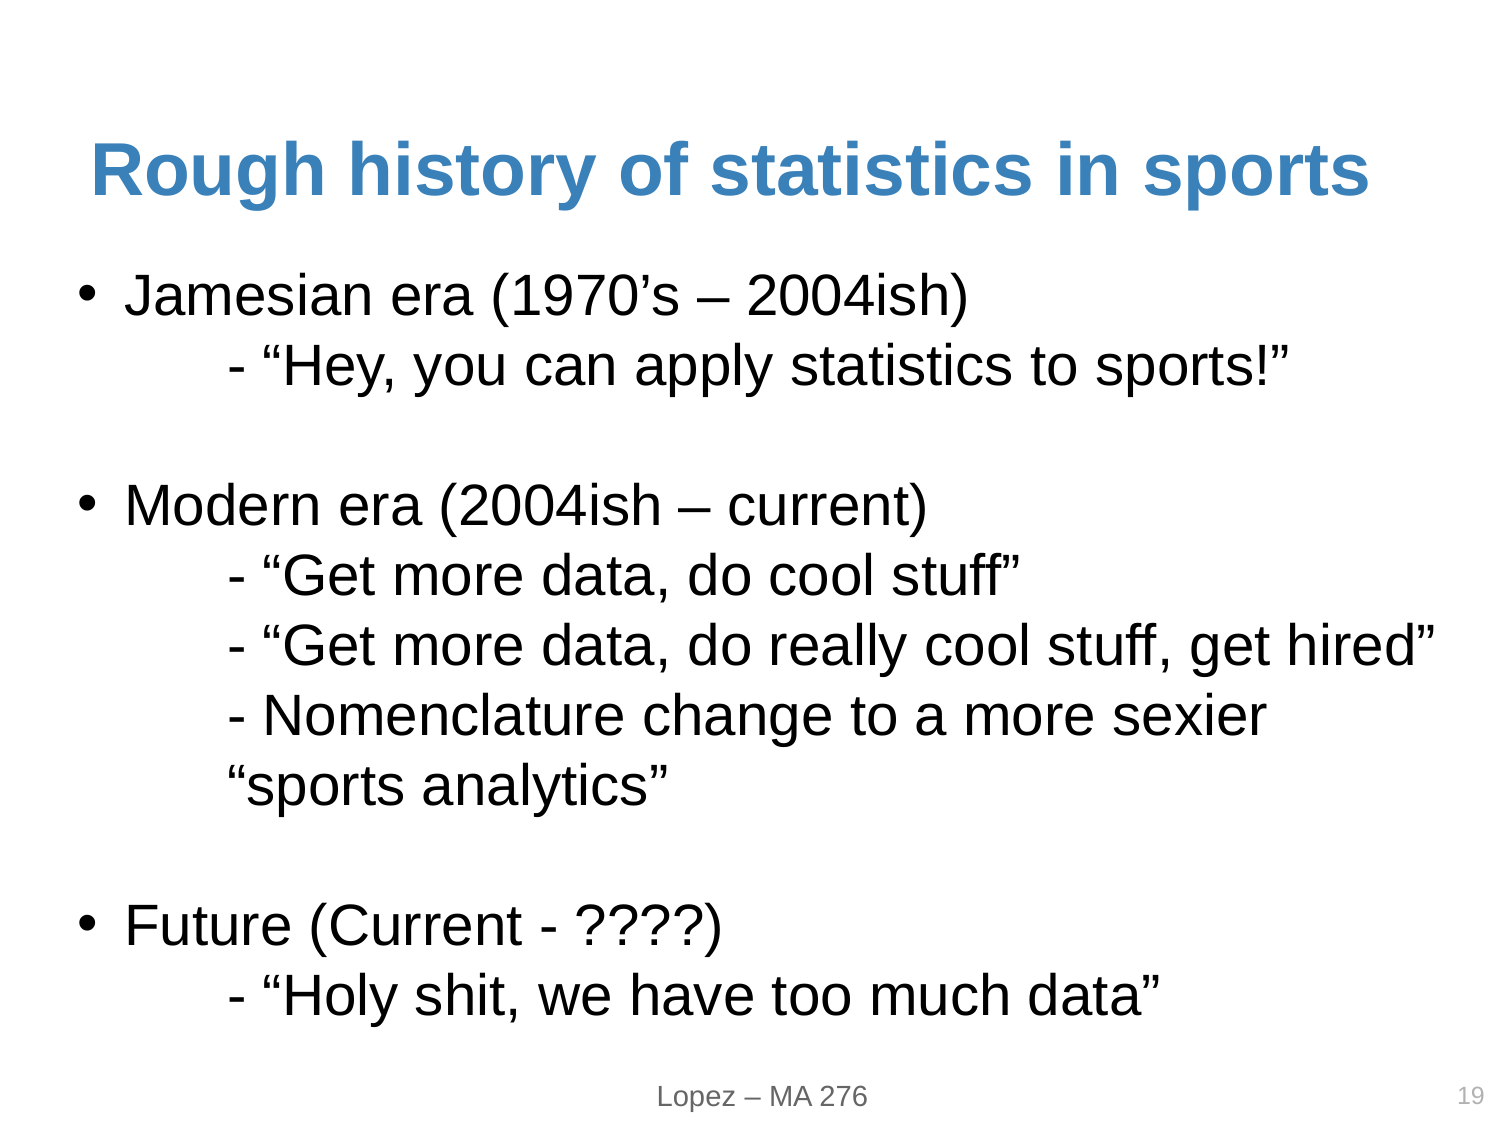

# Rough history of statistics in sports
Jamesian era (1970’s – 2004ish)
 	- “Hey, you can apply statistics to sports!”

Modern era (2004ish – current)
	- “Get more data, do cool stuff”
	- “Get more data, do really cool stuff, get hired”
	- Nomenclature change to a more sexier
	“sports analytics”

Future (Current - ????)
	- “Holy shit, we have too much data”

19